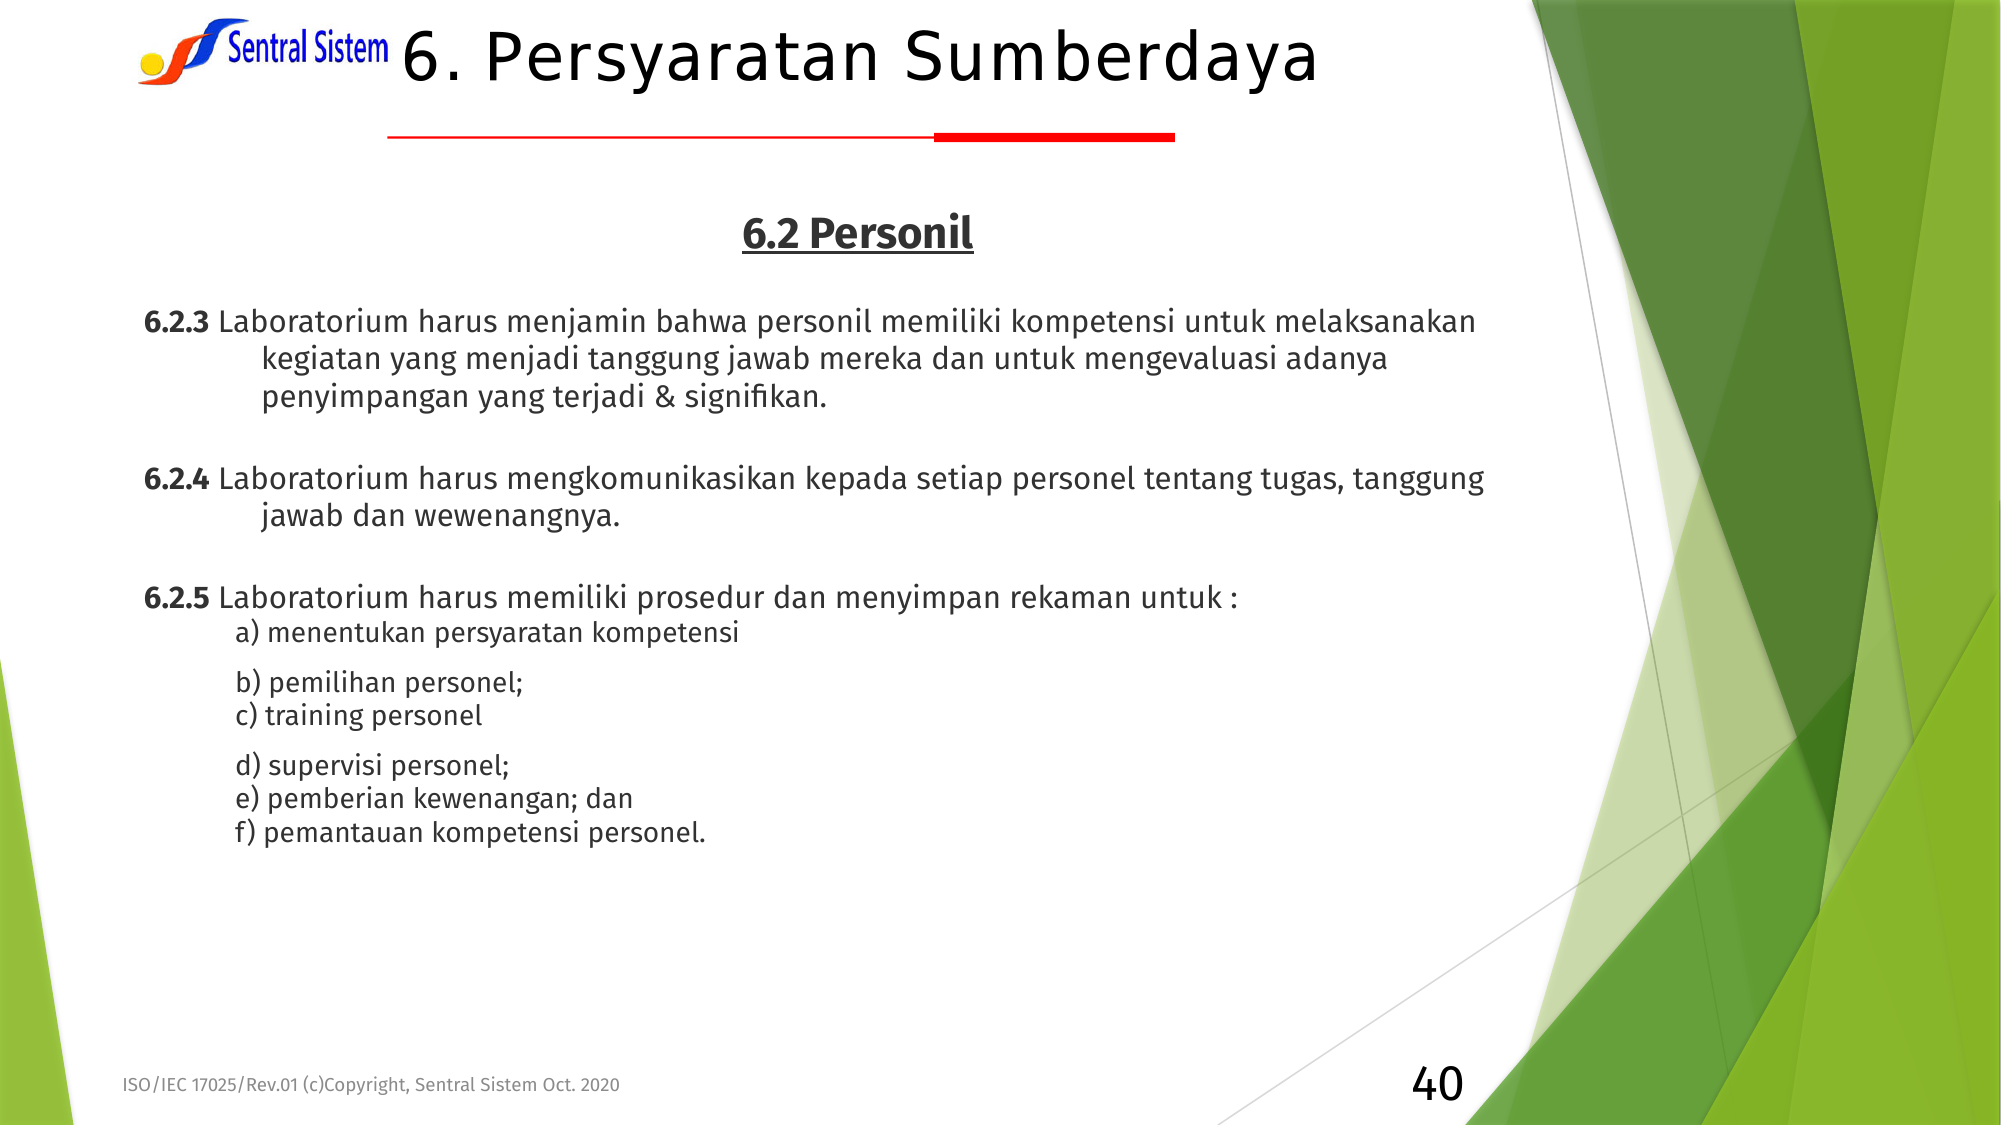

# 6. Persyaratan Sumberdaya

6.2 Personil

6.2.3 Laboratorium harus menjamin bahwa personil memiliki kompetensi untuk melaksanakan kegiatan yang menjadi tanggung jawab mereka dan untuk mengevaluasi adanya penyimpangan yang terjadi & signifikan.

6.2.4 Laboratorium harus mengkomunikasikan kepada setiap personel tentang tugas, tanggung jawab dan wewenangnya.

6.2.5 Laboratorium harus memiliki prosedur dan menyimpan rekaman untuk :
a) menentukan persyaratan kompetensi
	b) pemilihan personel;
c) training personel
	d) supervisi personel;
e) pemberian kewenangan; dan
f) pemantauan kompetensi personel.

40
ISO/IEC 17025/Rev.01 (c)Copyright, Sentral Sistem Oct. 2020